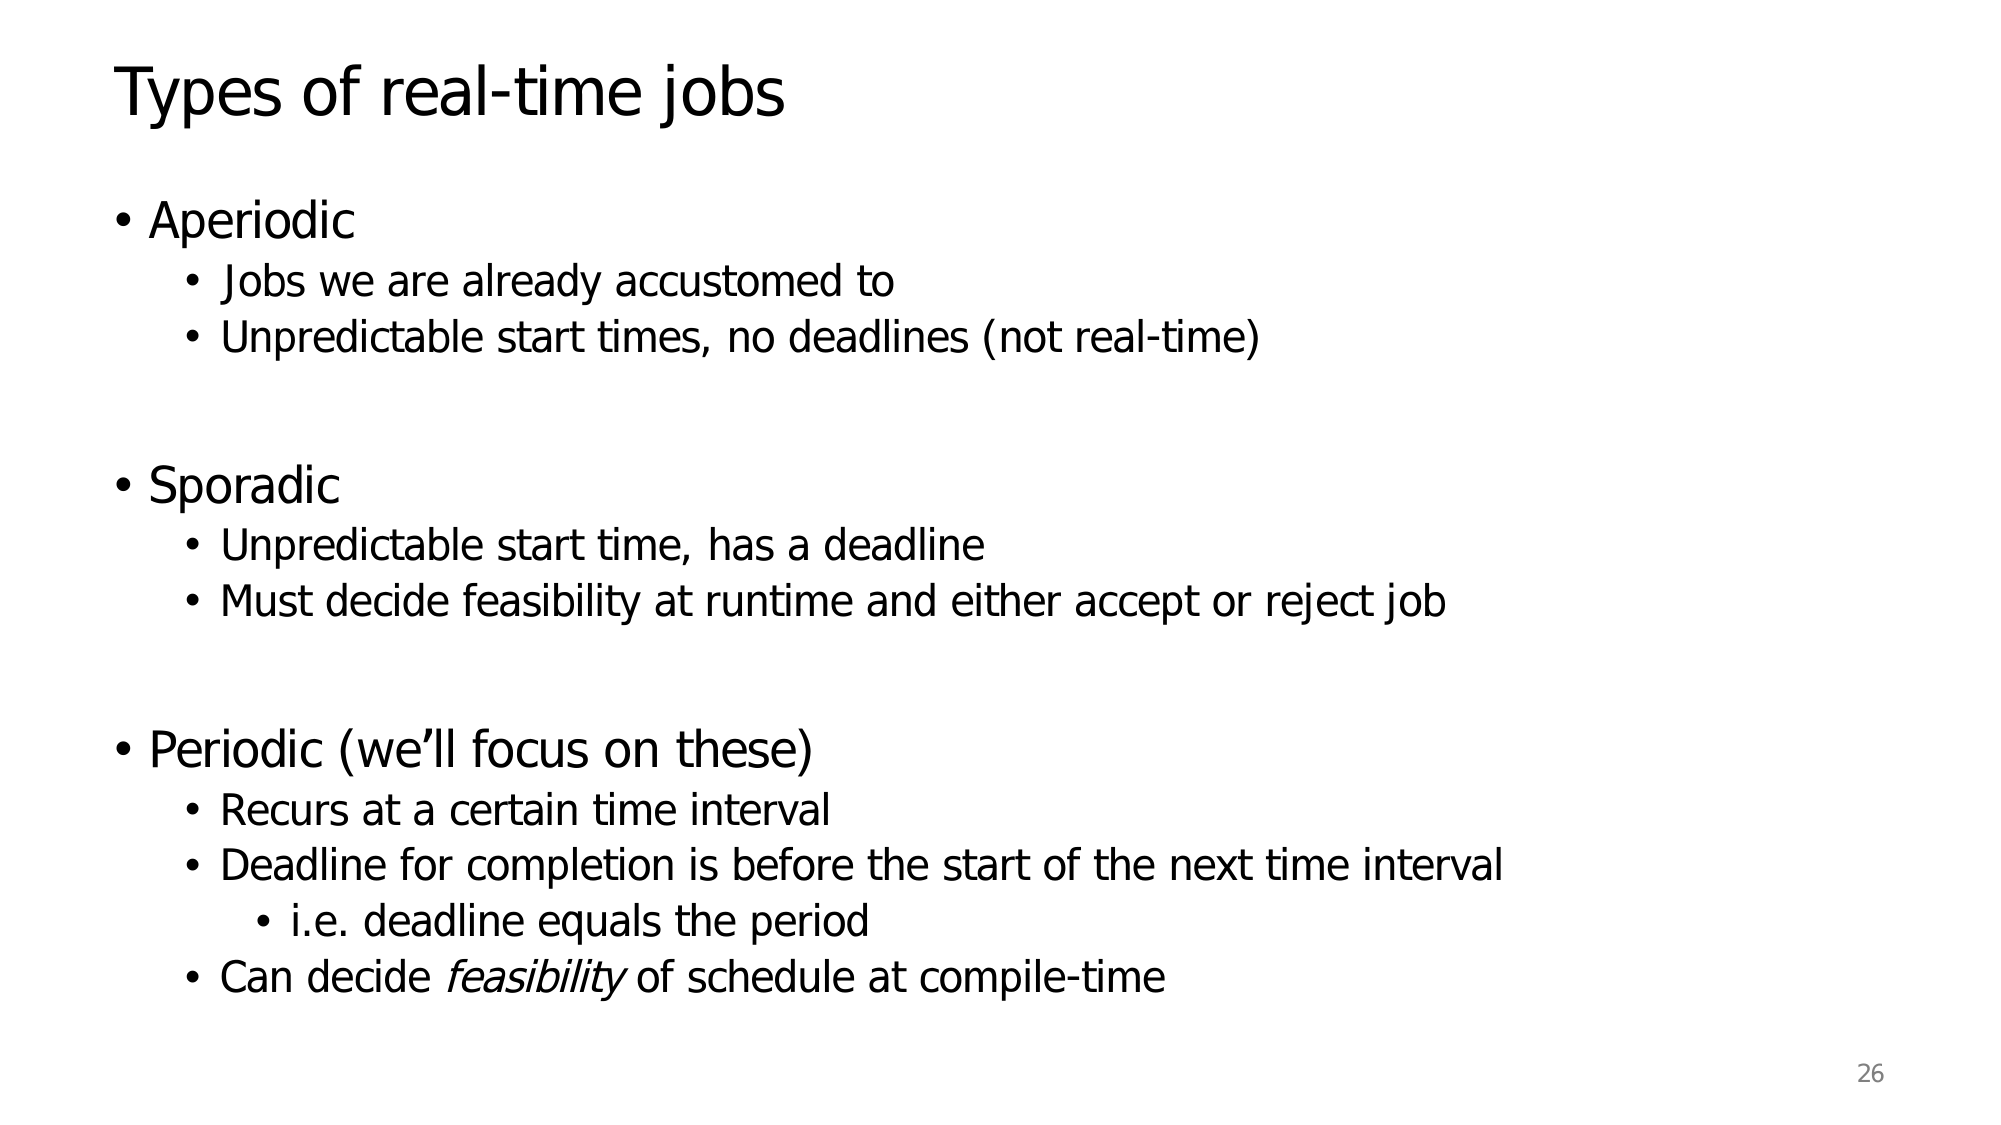

# Types of real-time jobs
Aperiodic
Jobs we are already accustomed to
Unpredictable start times, no deadlines (not real-time)

Sporadic
Unpredictable start time, has a deadline
Must decide feasibility at runtime and either accept or reject job

Periodic (we’ll focus on these)
Recurs at a certain time interval
Deadline for completion is before the start of the next time interval
i.e. deadline equals the period
Can decide feasibility of schedule at compile-time
26